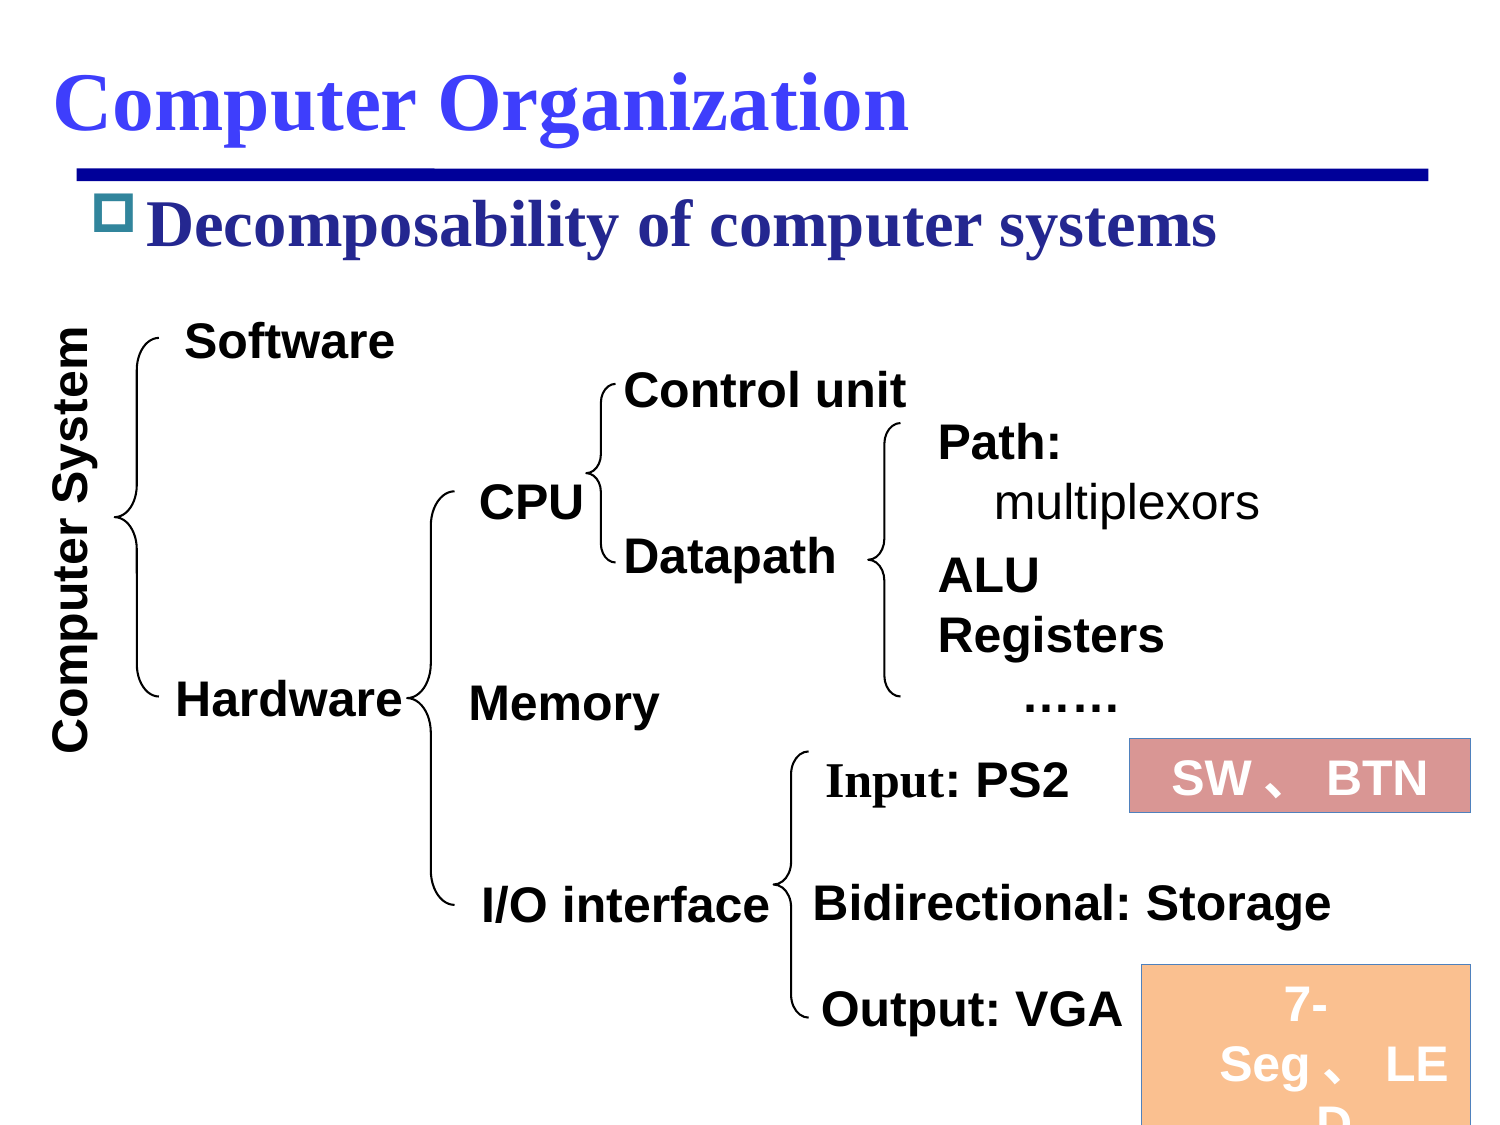

# Computer Organization
Decomposability of computer systems
Software

Control unit

Path: multiplexors
ALU
Registers
      ……

CPU

Computer System
Datapath
Hardware
Memory
SW、BTN
Input: PS2

Bidirectional: Storage
I/O interface
7-Seg、LED
Output: VGA